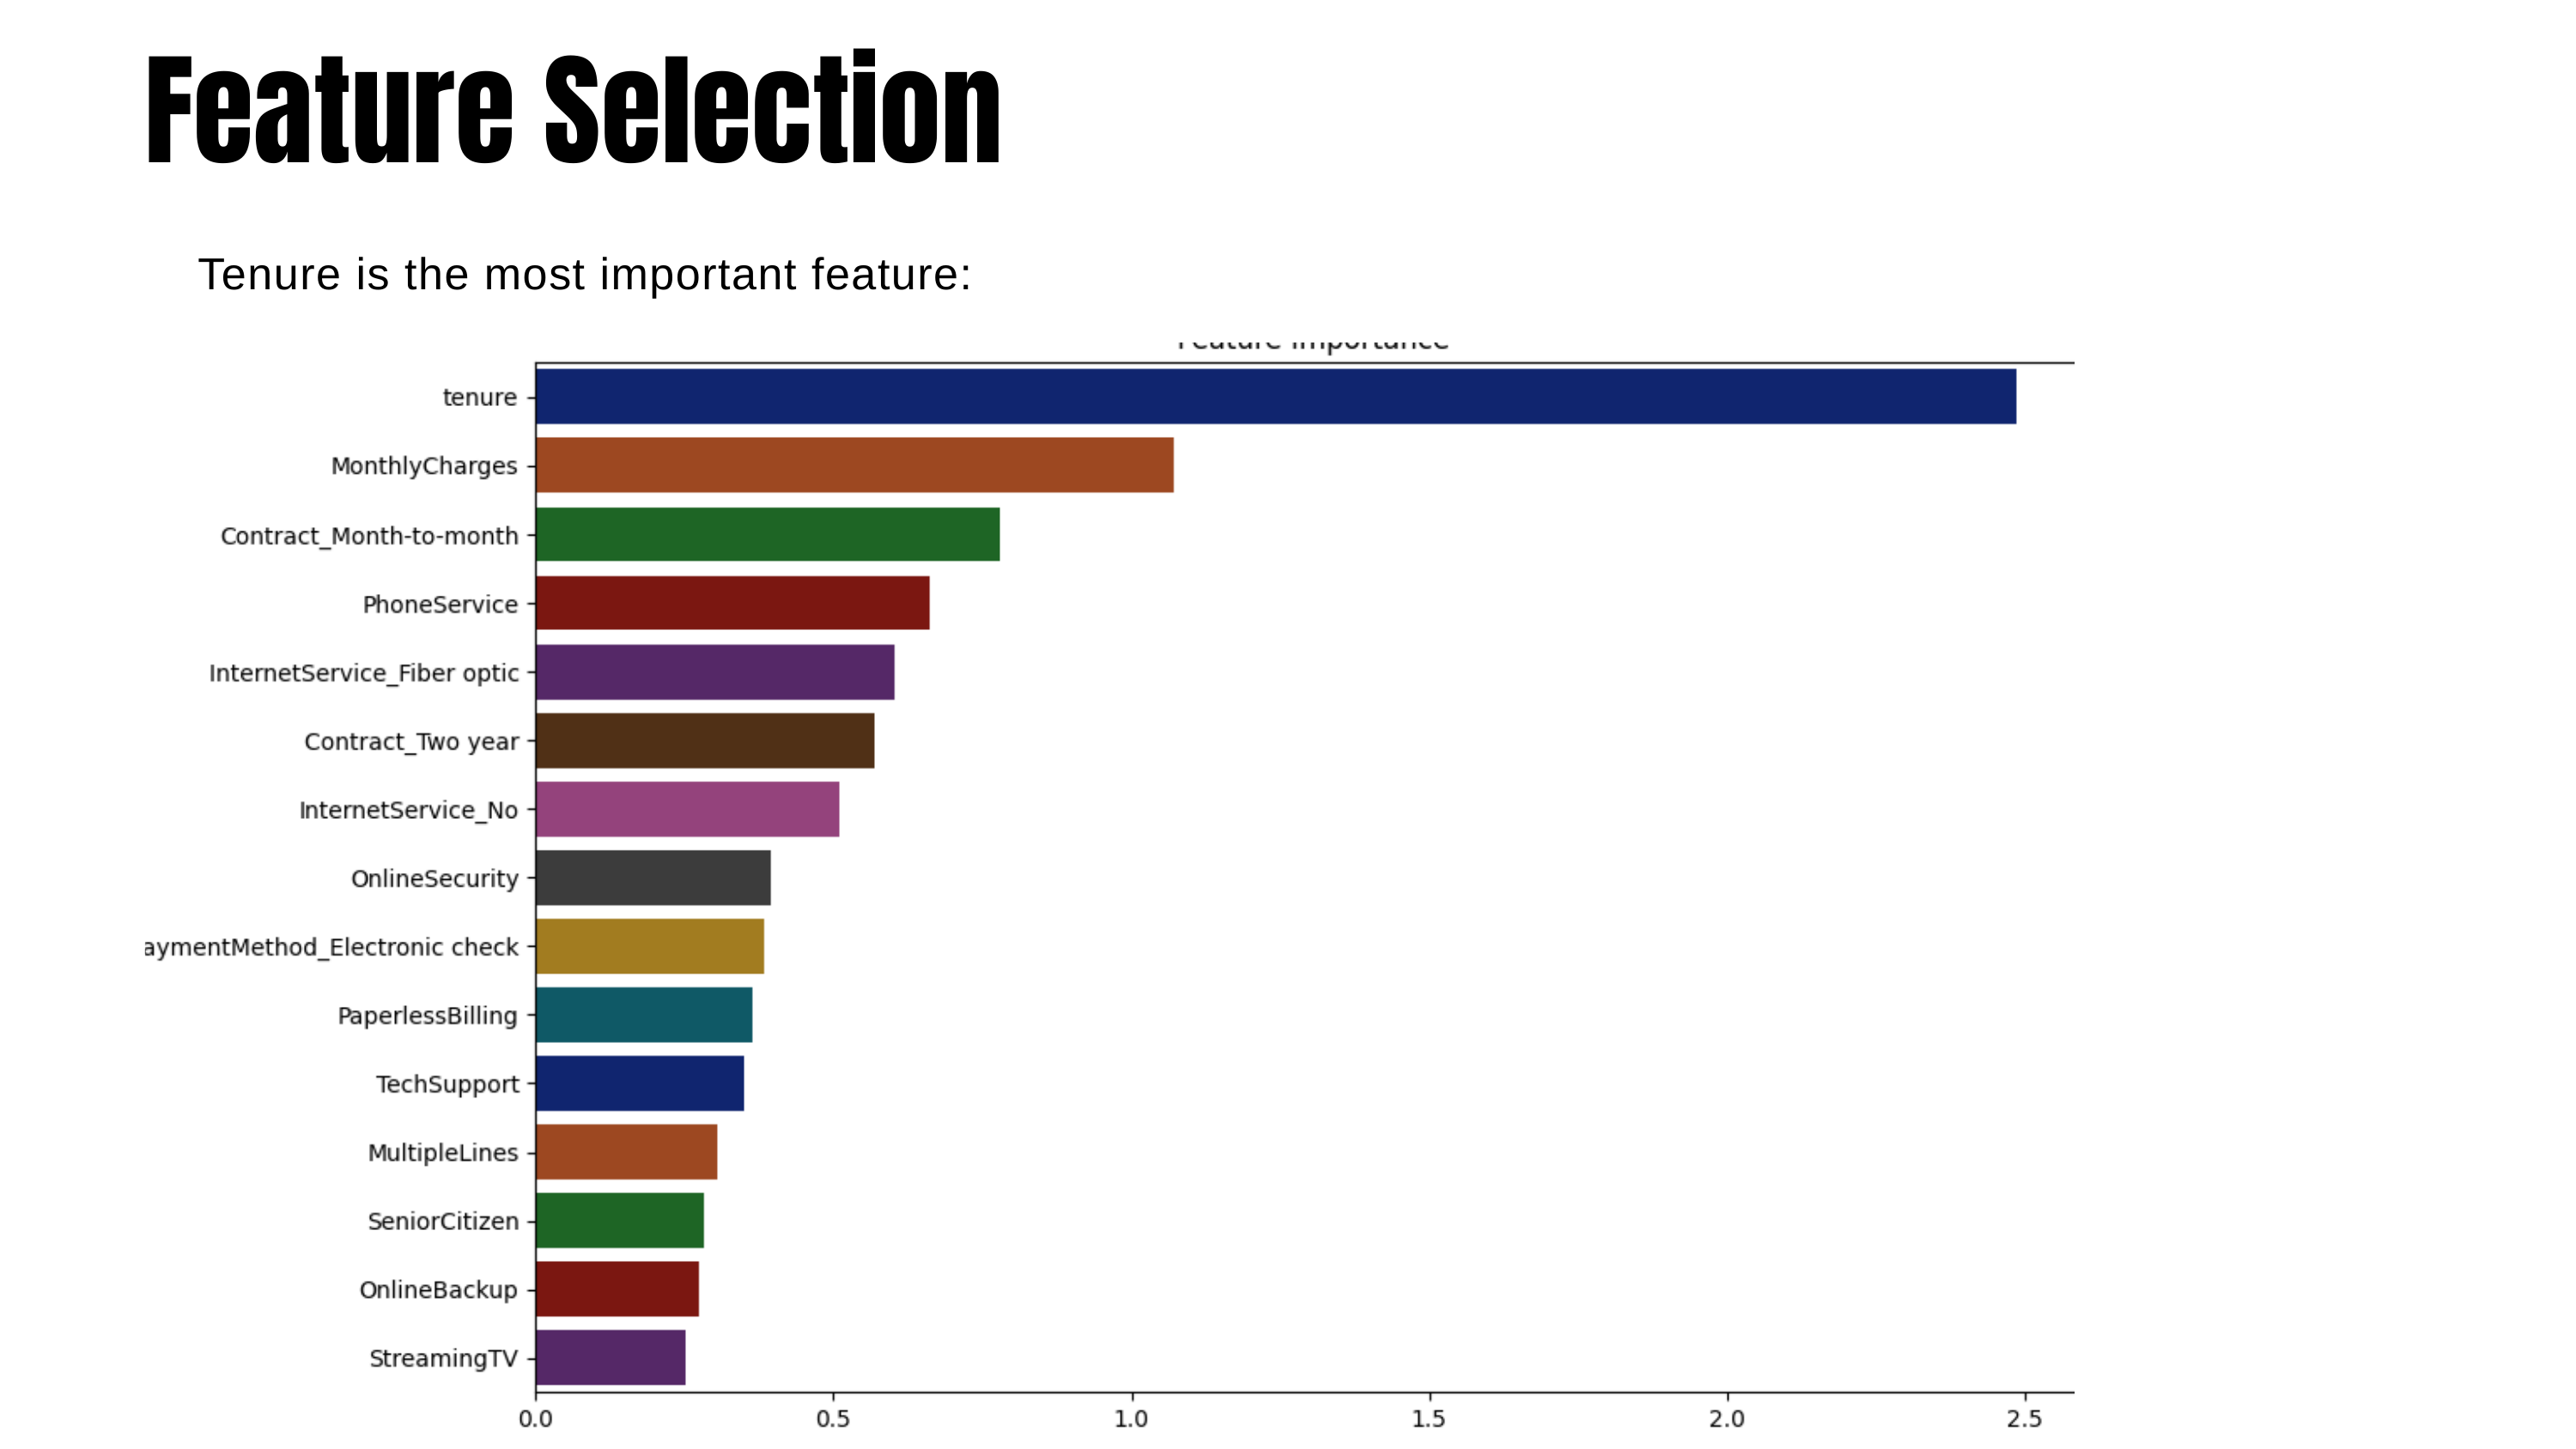

Feature Selection
Tenure is the most important feature: